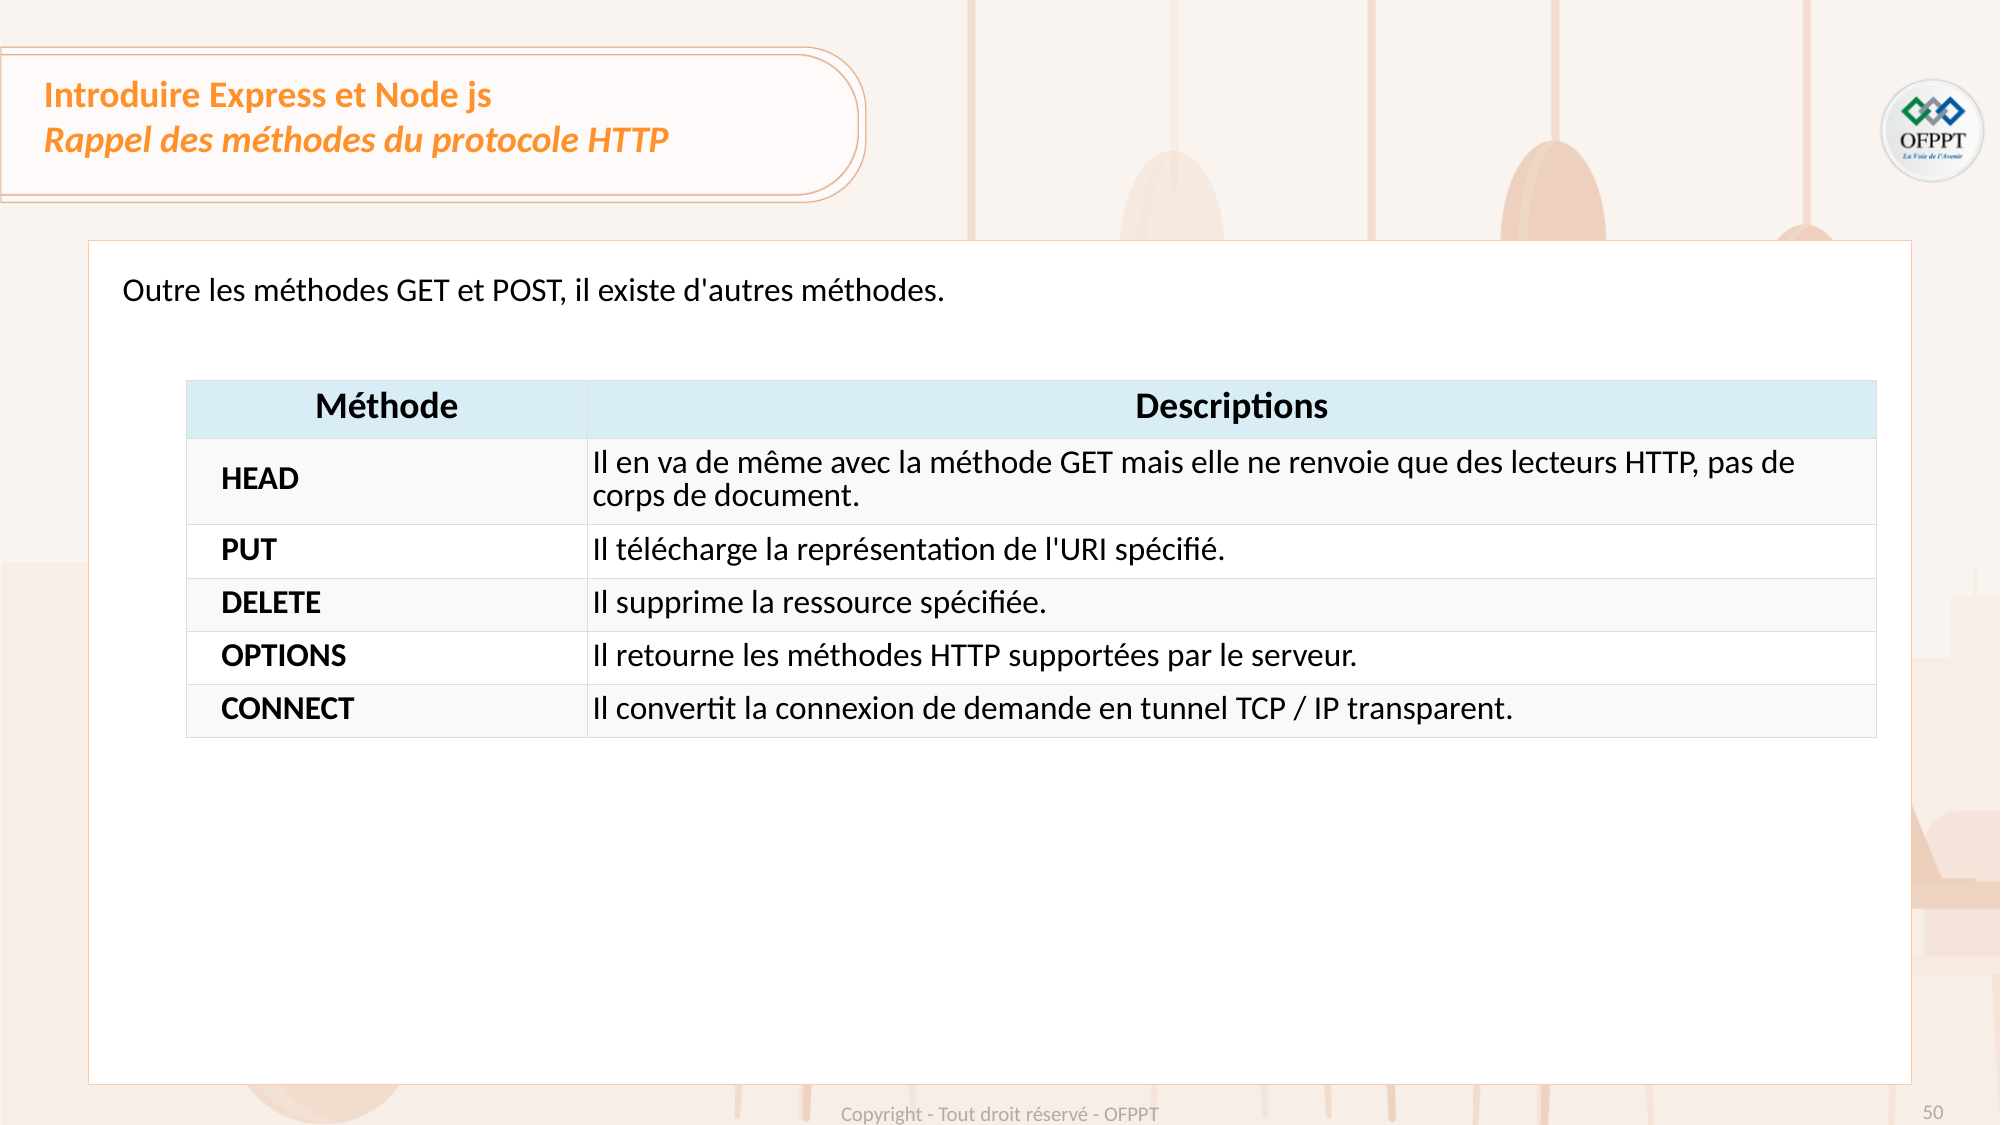

Introduire Express et Node js
Rappel des méthodes du protocole HTTP

Outre les méthodes GET et POST, il existe d'autres méthodes.

| Méthode | Descriptions |
| --- | --- |
| HEAD | Il en va de même avec la méthode GET mais elle ne renvoie que des lecteurs HTTP, pas de corps de document. |
| PUT | Il télécharge la représentation de l'URI spécifié. |
| DELETE | Il supprime la ressource spécifiée. |
| OPTIONS | Il retourne les méthodes HTTP supportées par le serveur. |
| CONNECT | Il convertit la connexion de demande en tunnel TCP / IP transparent. |